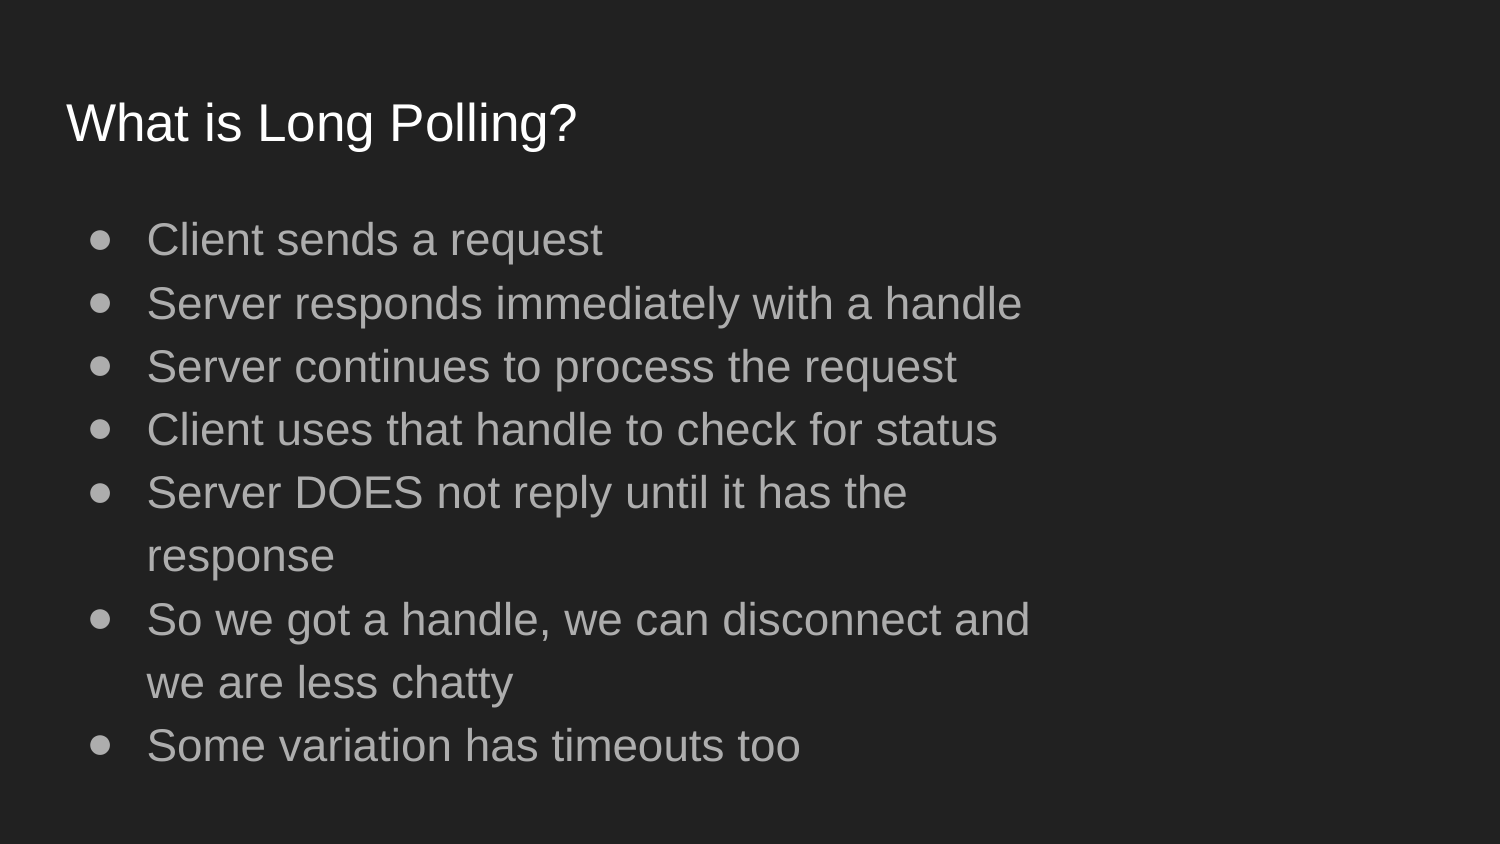

# What is Long Polling?
Client sends a request
Server responds immediately with a handle
Server continues to process the request
Client uses that handle to check for status
Server DOES not reply until it has the response
So we got a handle, we can disconnect and we are less chatty
Some variation has timeouts too